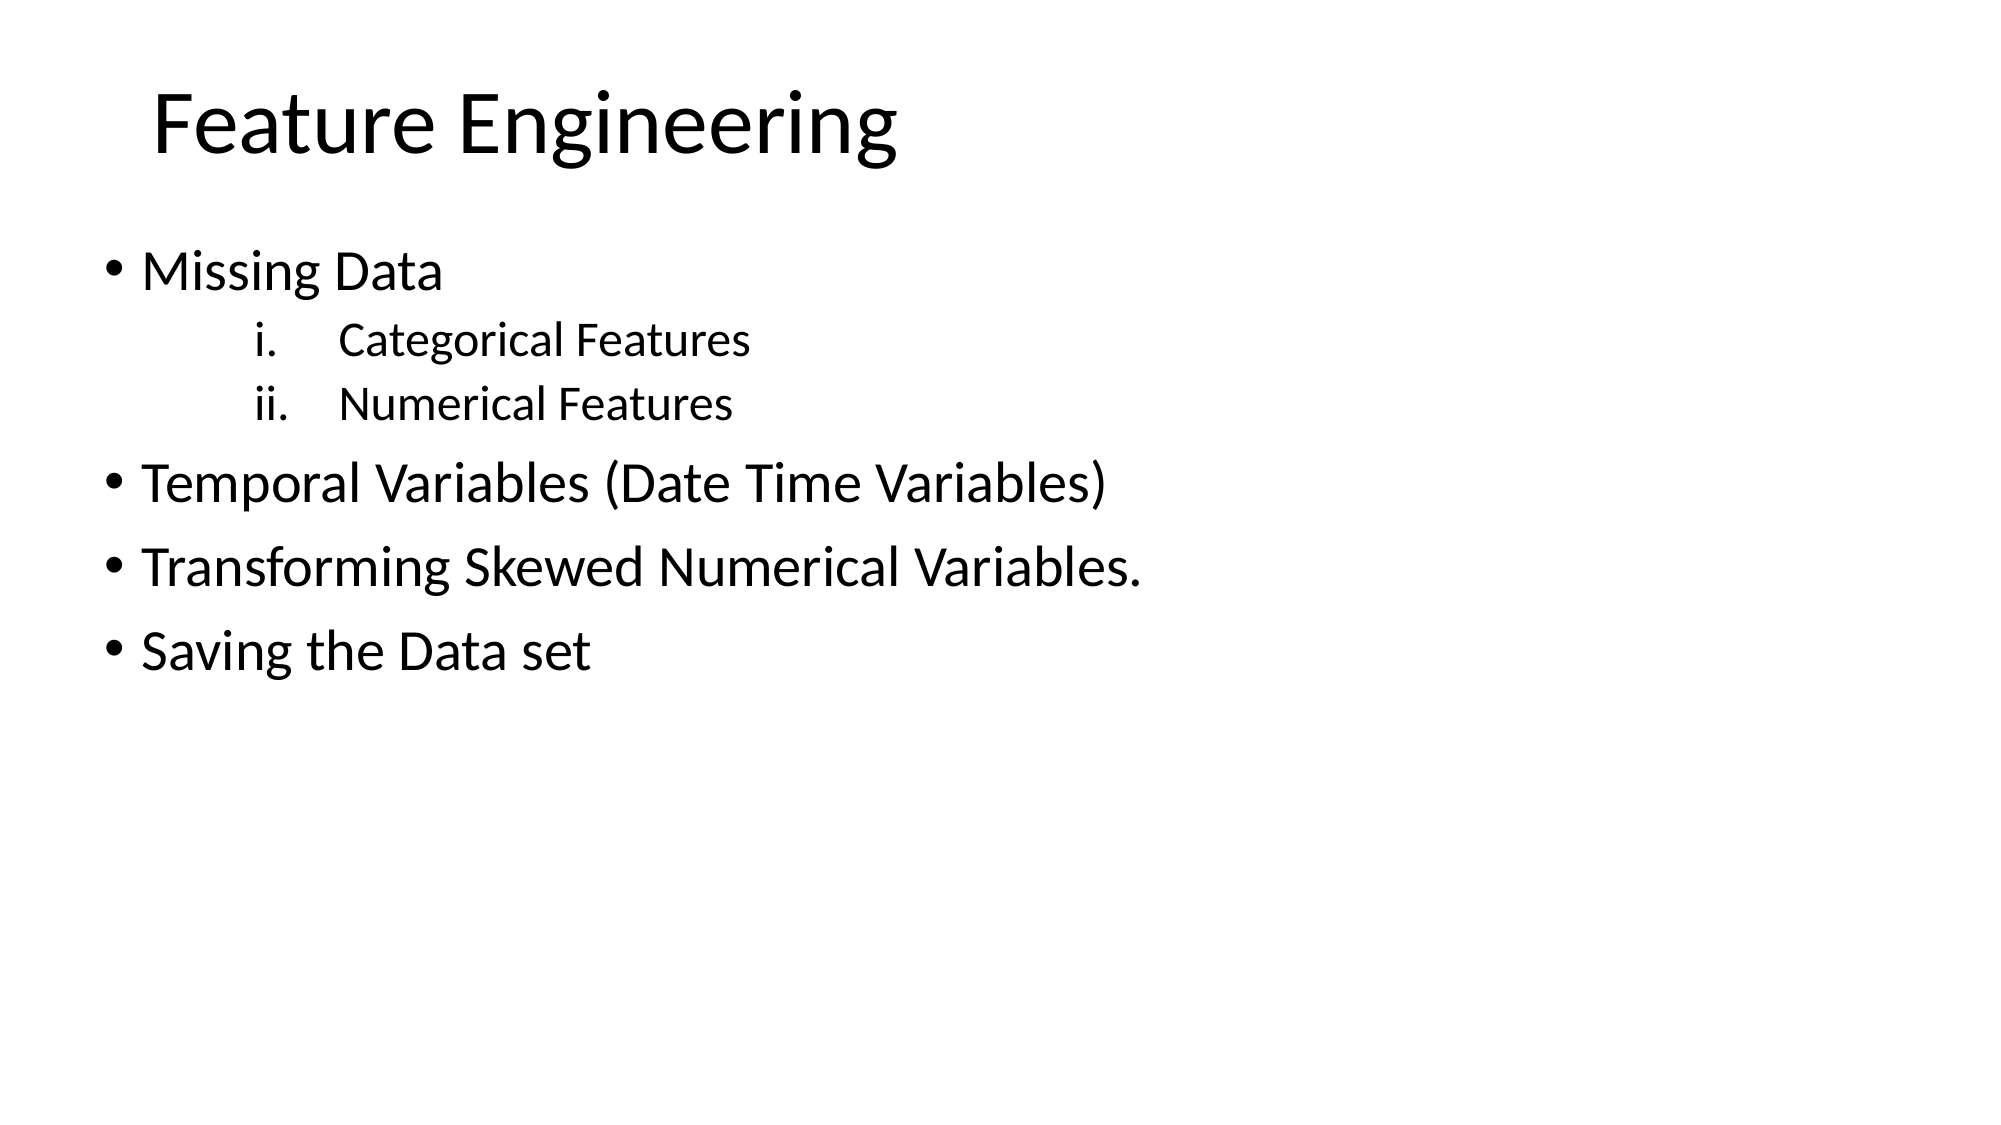

# Feature Engineering
Missing Data
Categorical Features
Numerical Features
Temporal Variables (Date Time Variables)
Transforming Skewed Numerical Variables.
Saving the Data set